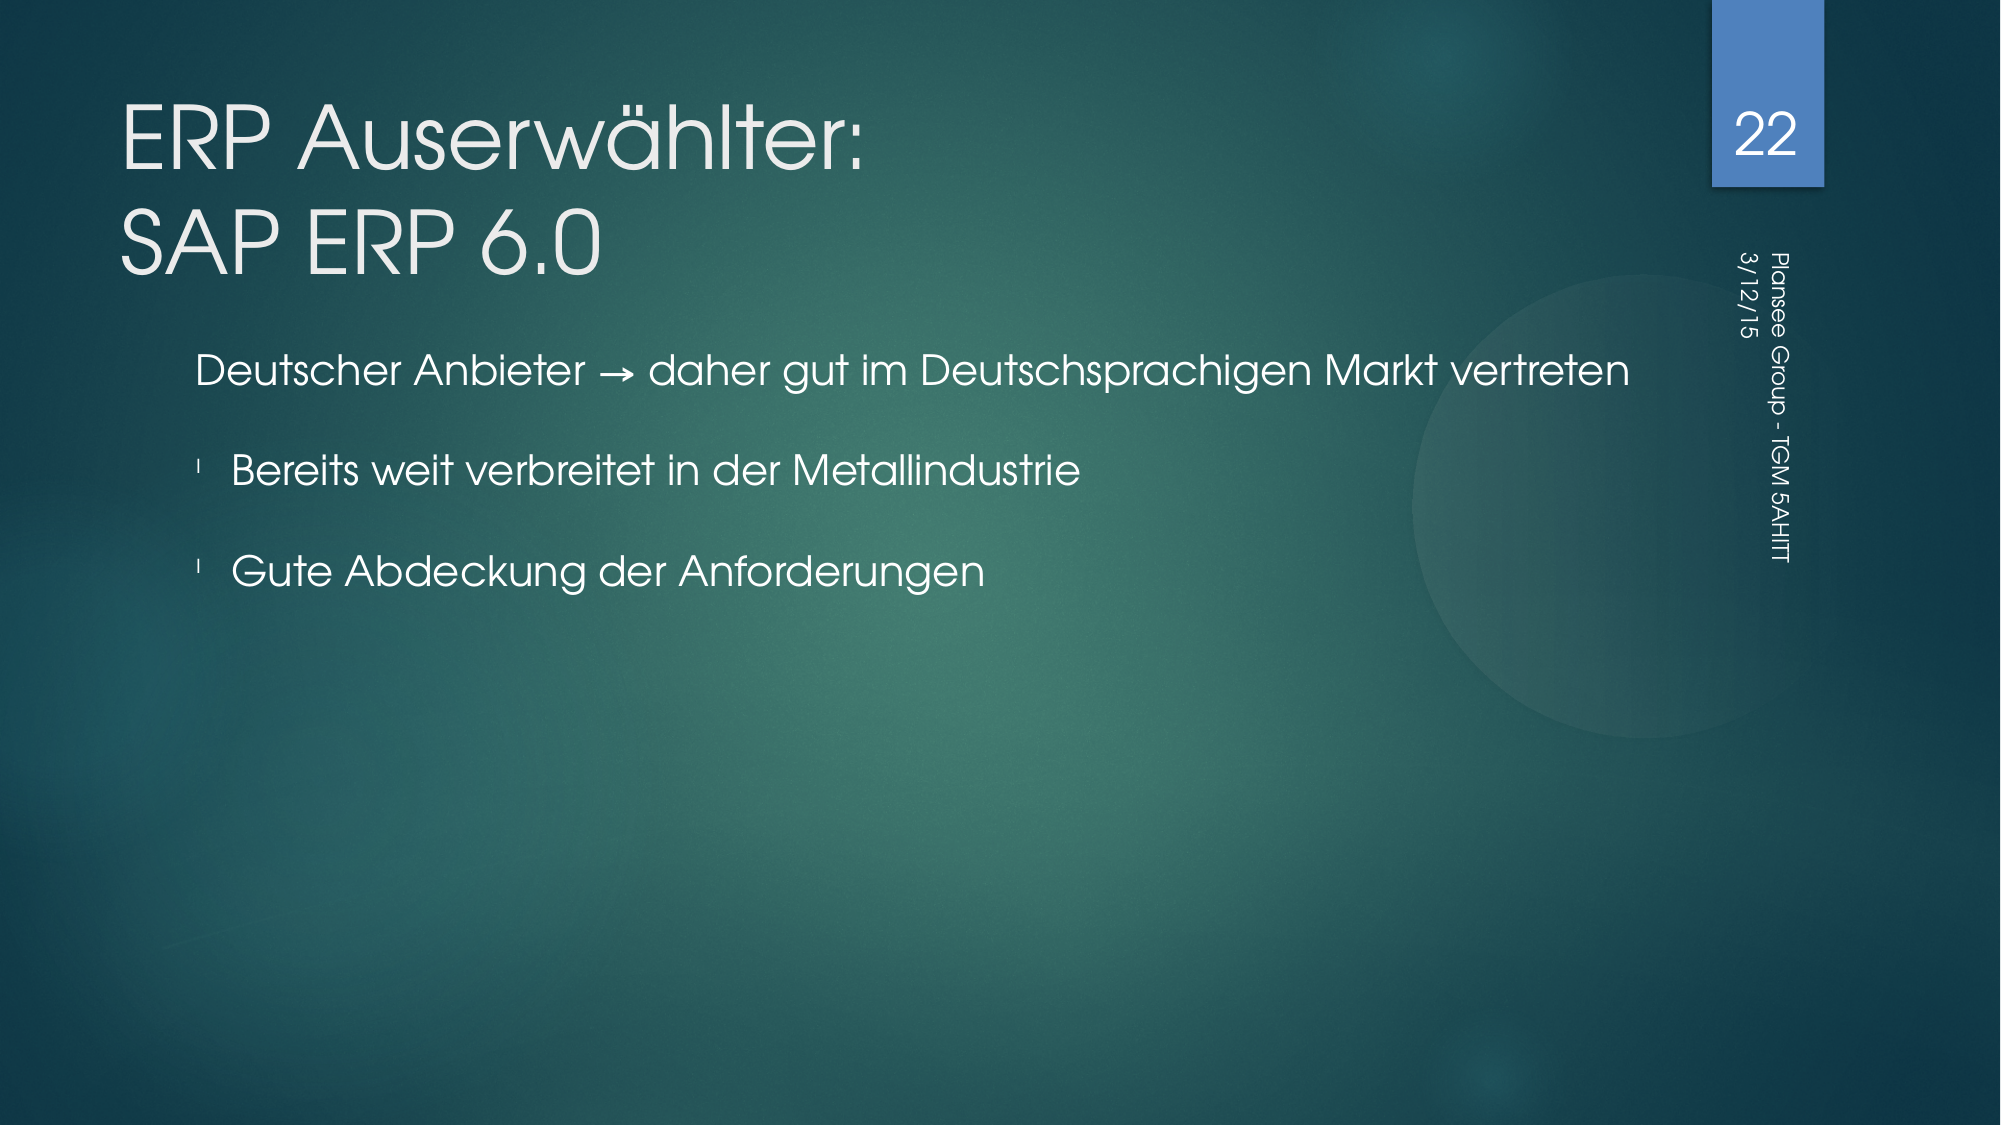

22
ERP Auserwählter:
SAP ERP 6.0
3/12/15
Deutscher Anbieter → daher gut im Deutschsprachigen Markt vertreten

Bereits weit verbreitet in der Metallindustrie

Gute Abdeckung der Anforderungen
Plansee Group - TGM 5AHITT